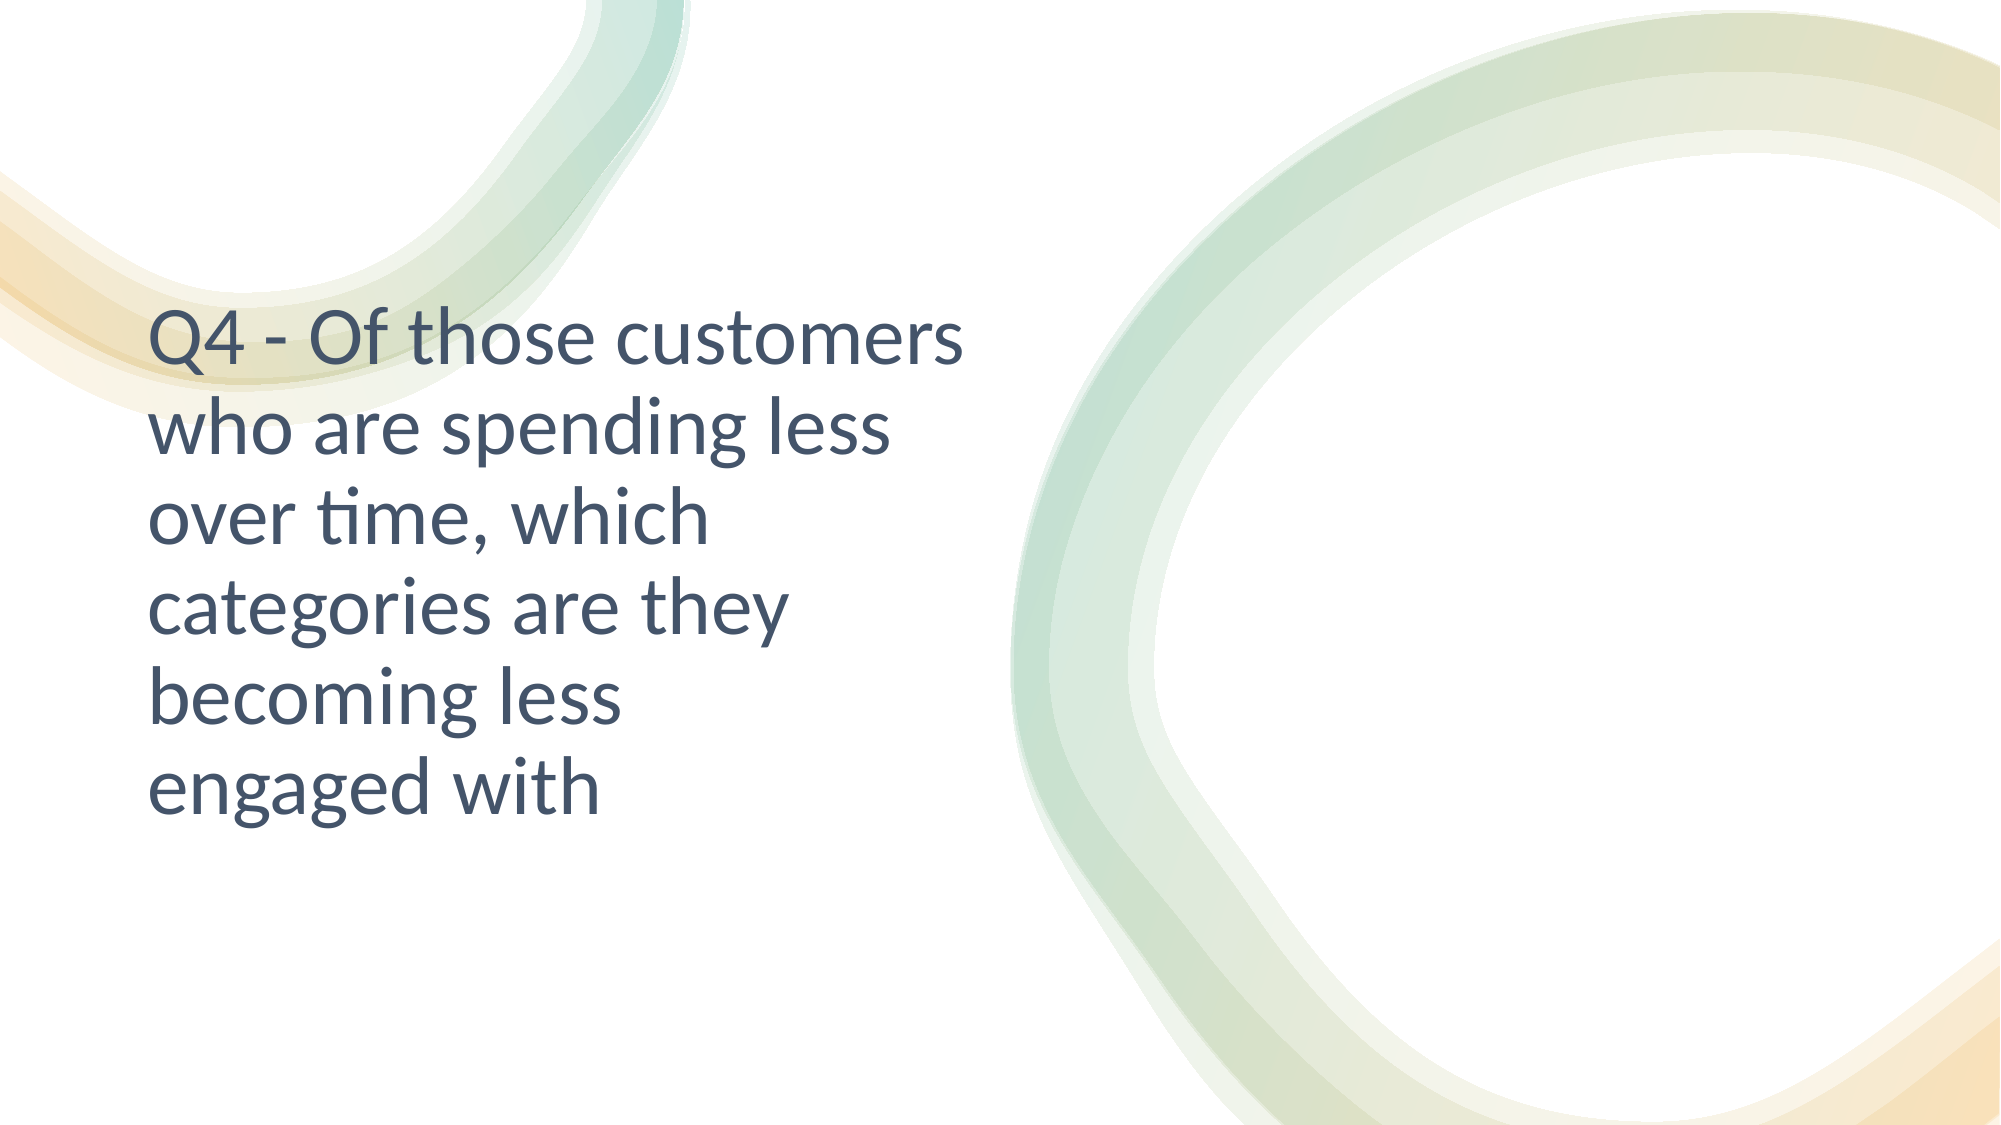

# Q4 - Of those customers who are spending less over time, which categories are they becoming less engaged with